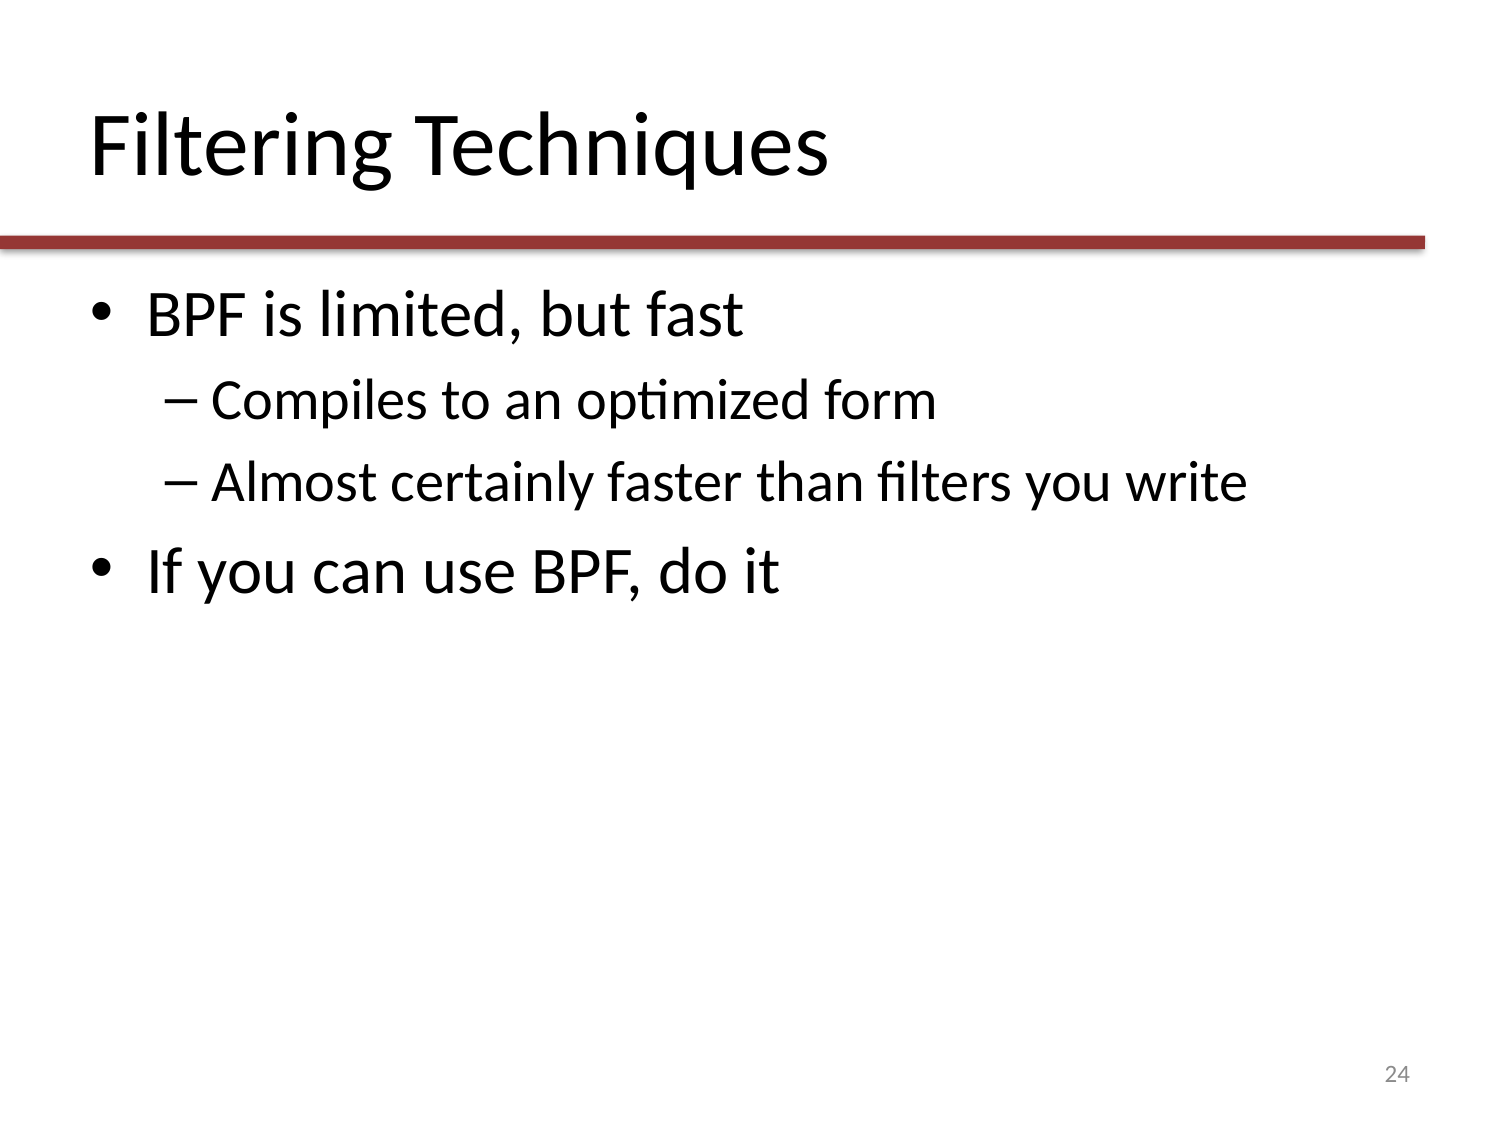

Filtering Techniques
BPF is limited, but fast
Compiles to an optimized form
Almost certainly faster than filters you write
If you can use BPF, do it

24